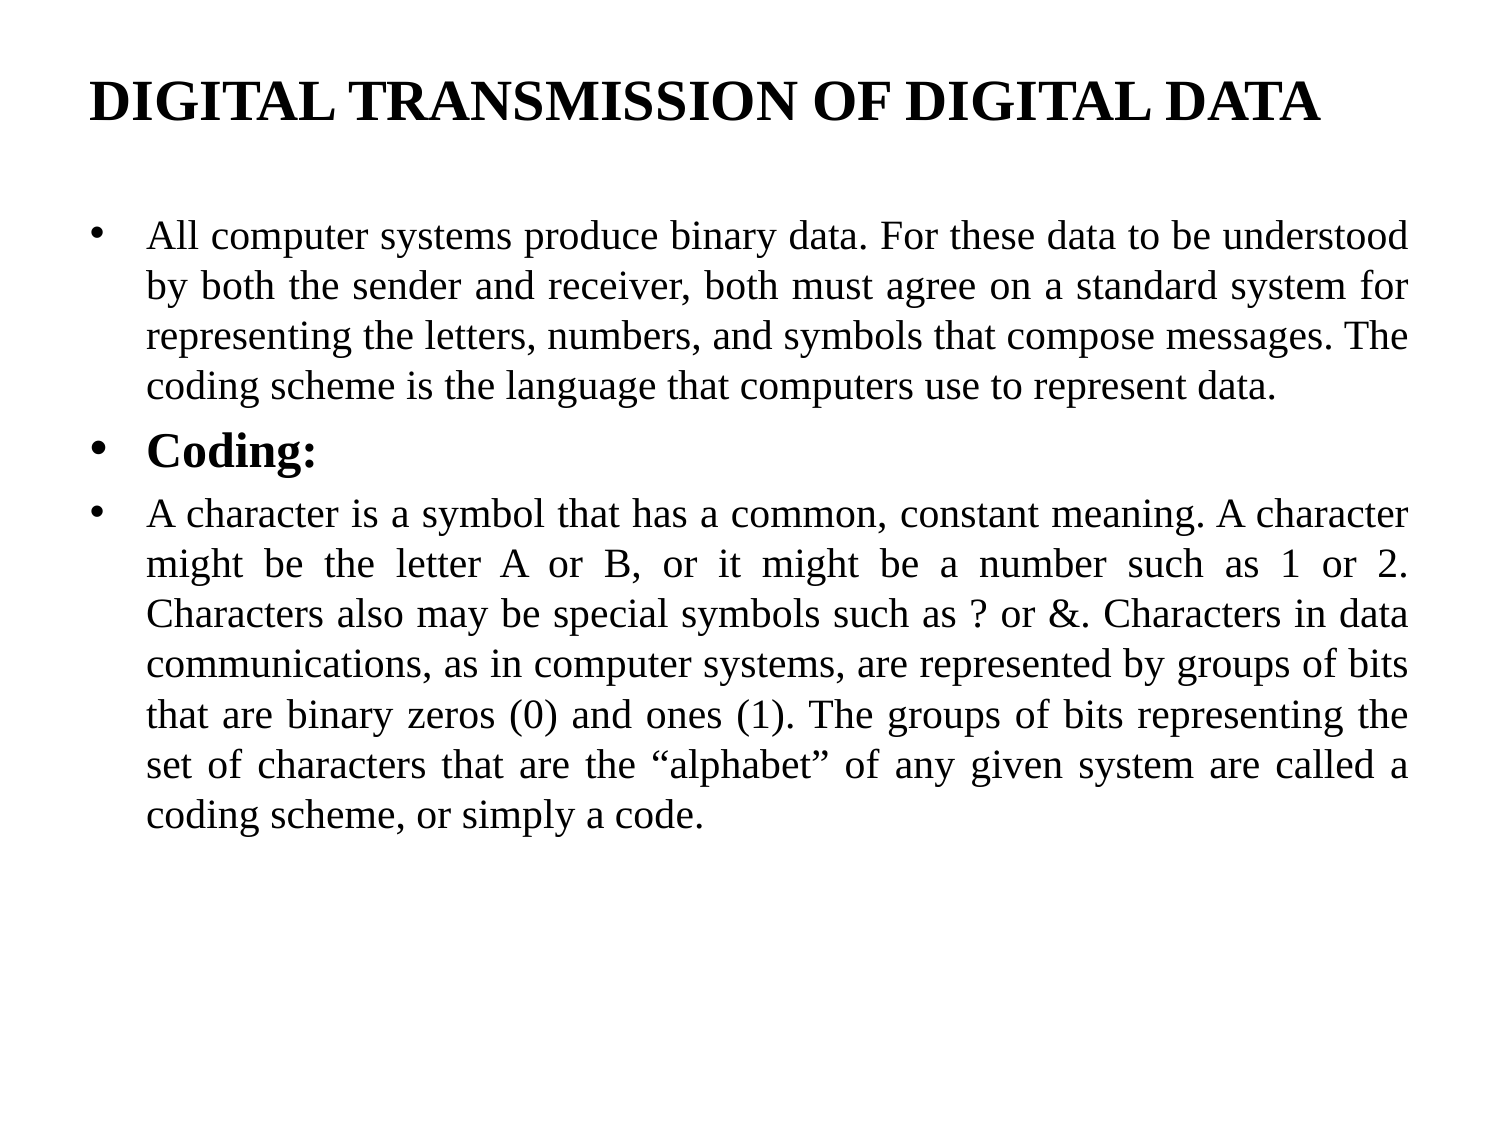

# DIGITAL TRANSMISSION OF DIGITAL DATA
All computer systems produce binary data. For these data to be understood by both the sender and receiver, both must agree on a standard system for representing the letters, numbers, and symbols that compose messages. The coding scheme is the language that computers use to represent data.
Coding:
A character is a symbol that has a common, constant meaning. A character might be the letter A or B, or it might be a number such as 1 or 2. Characters also may be special symbols such as ? or &. Characters in data communications, as in computer systems, are represented by groups of bits that are binary zeros (0) and ones (1). The groups of bits representing the set of characters that are the “alphabet” of any given system are called a coding scheme, or simply a code.